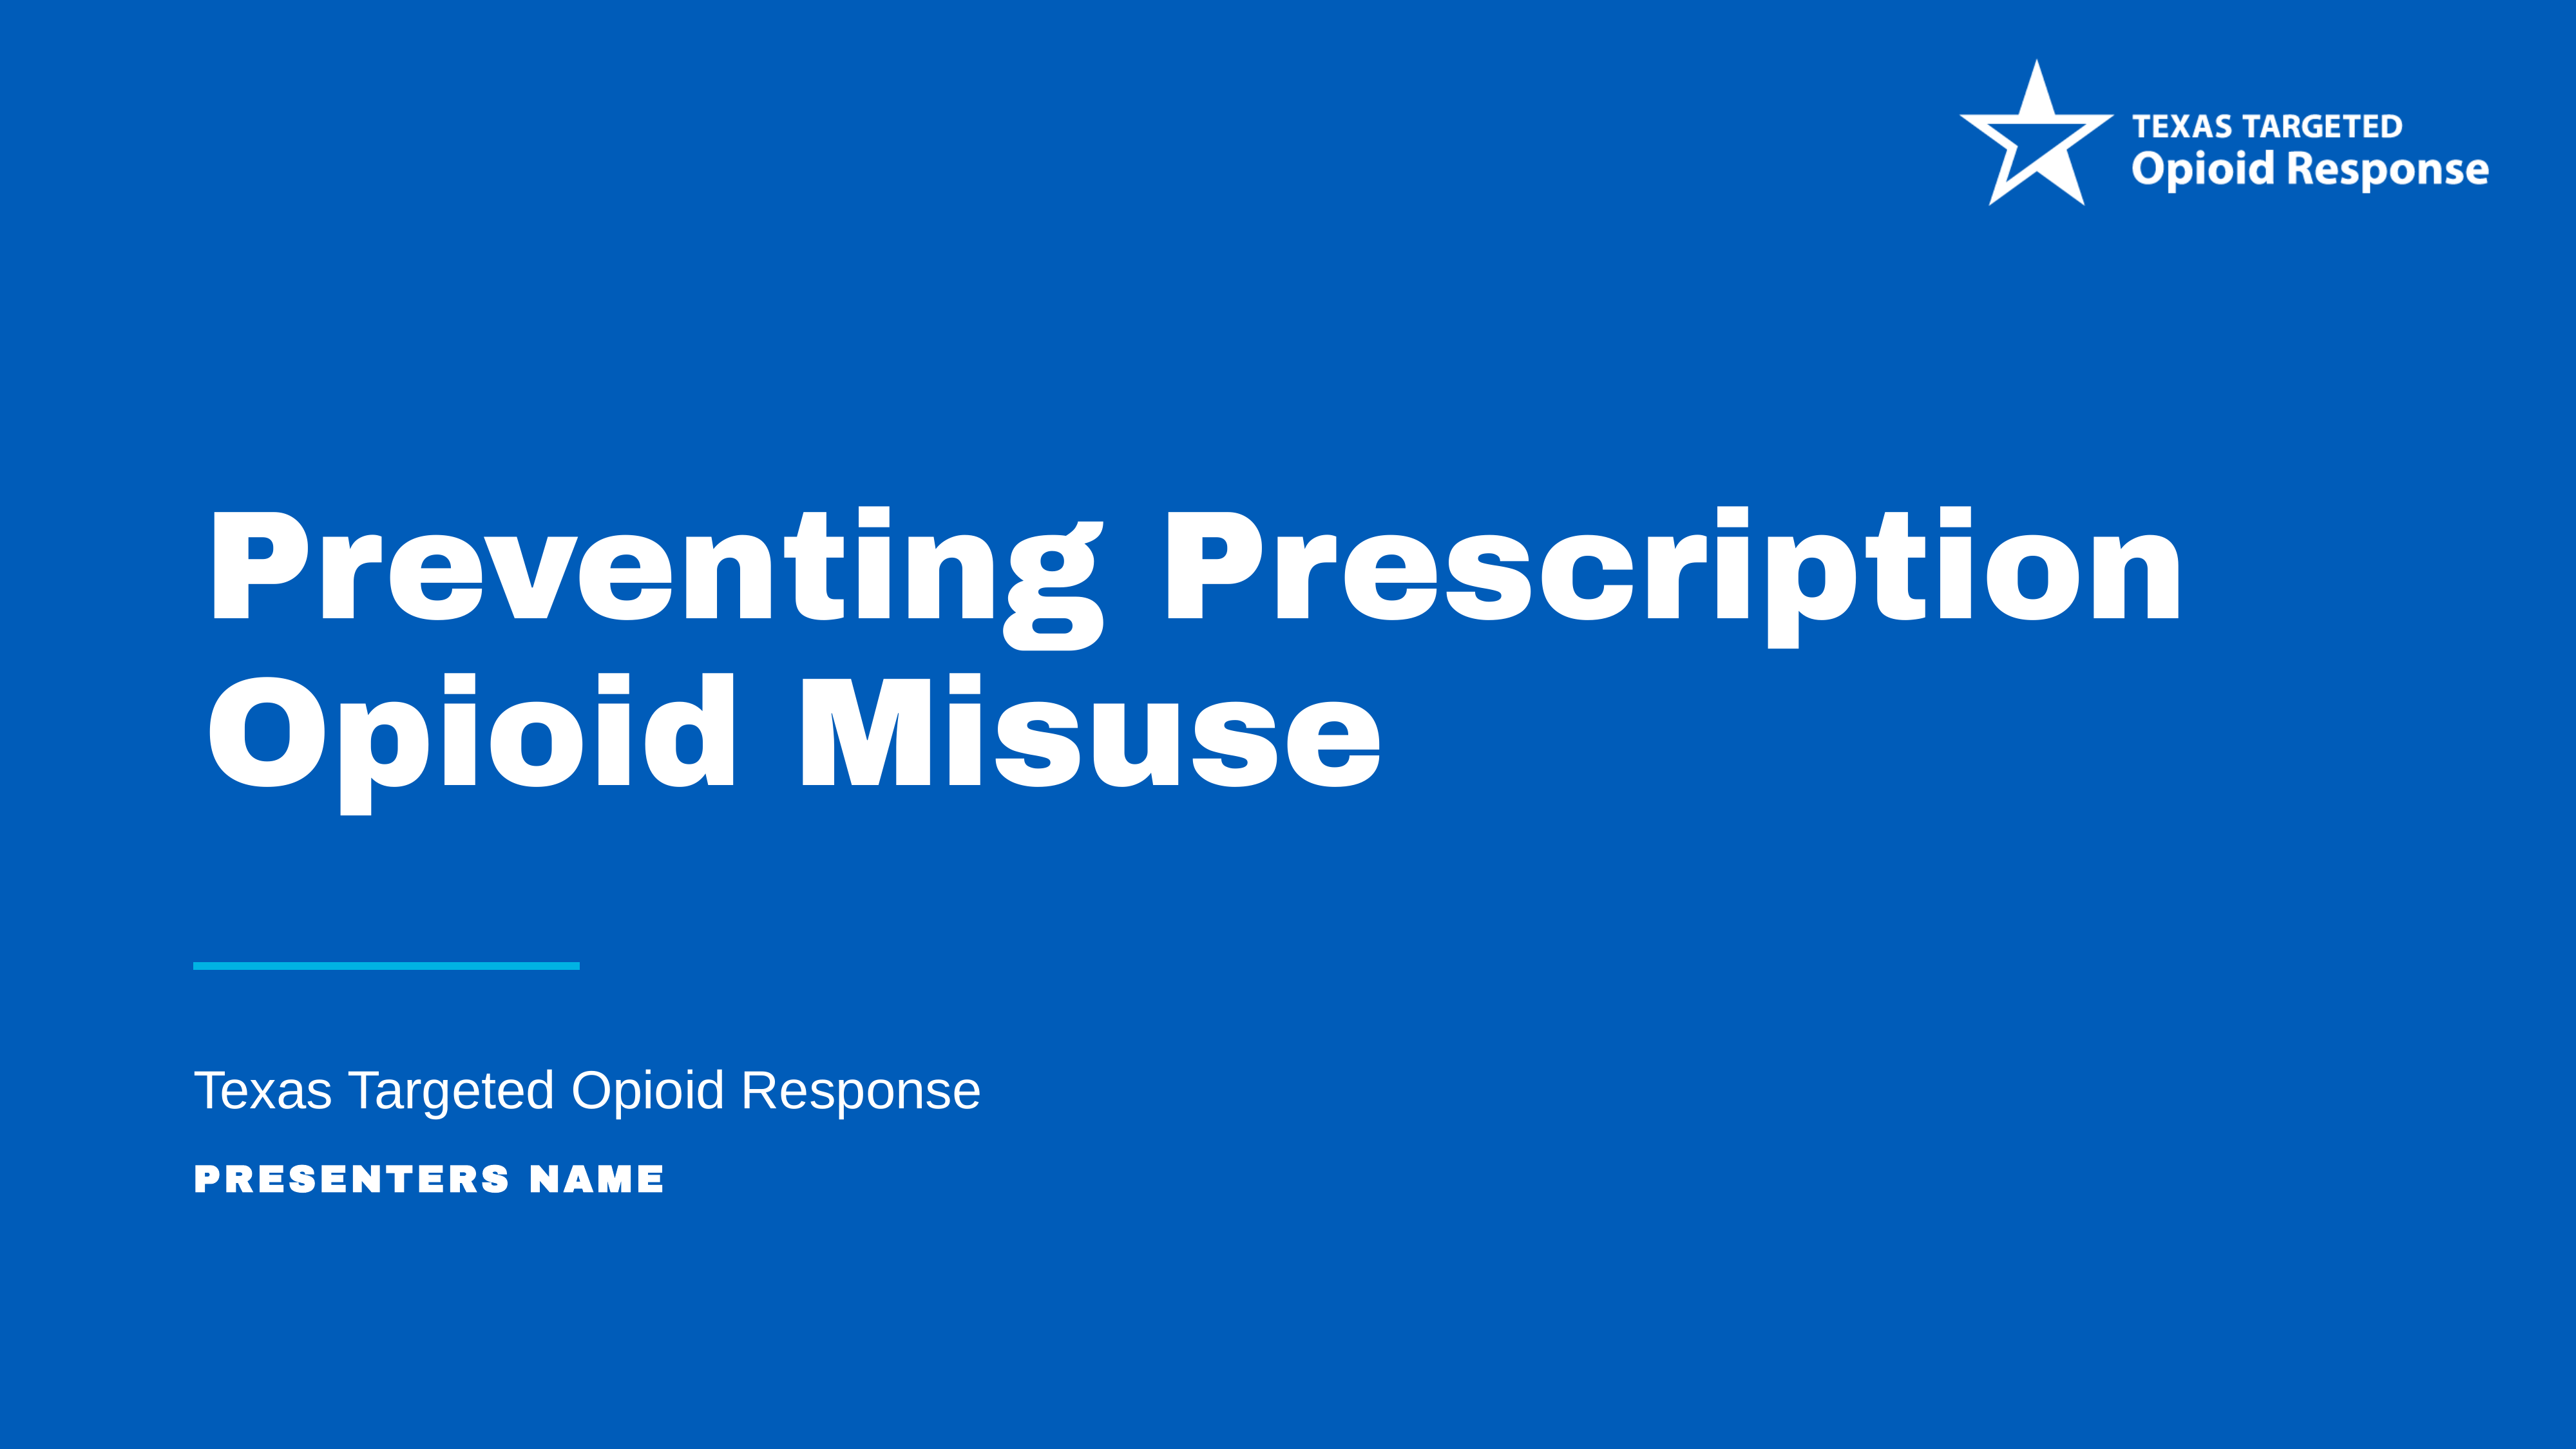

# Preventing Prescription Opioid Misuse
Texas Targeted Opioid Response
PRESENTERS NAME